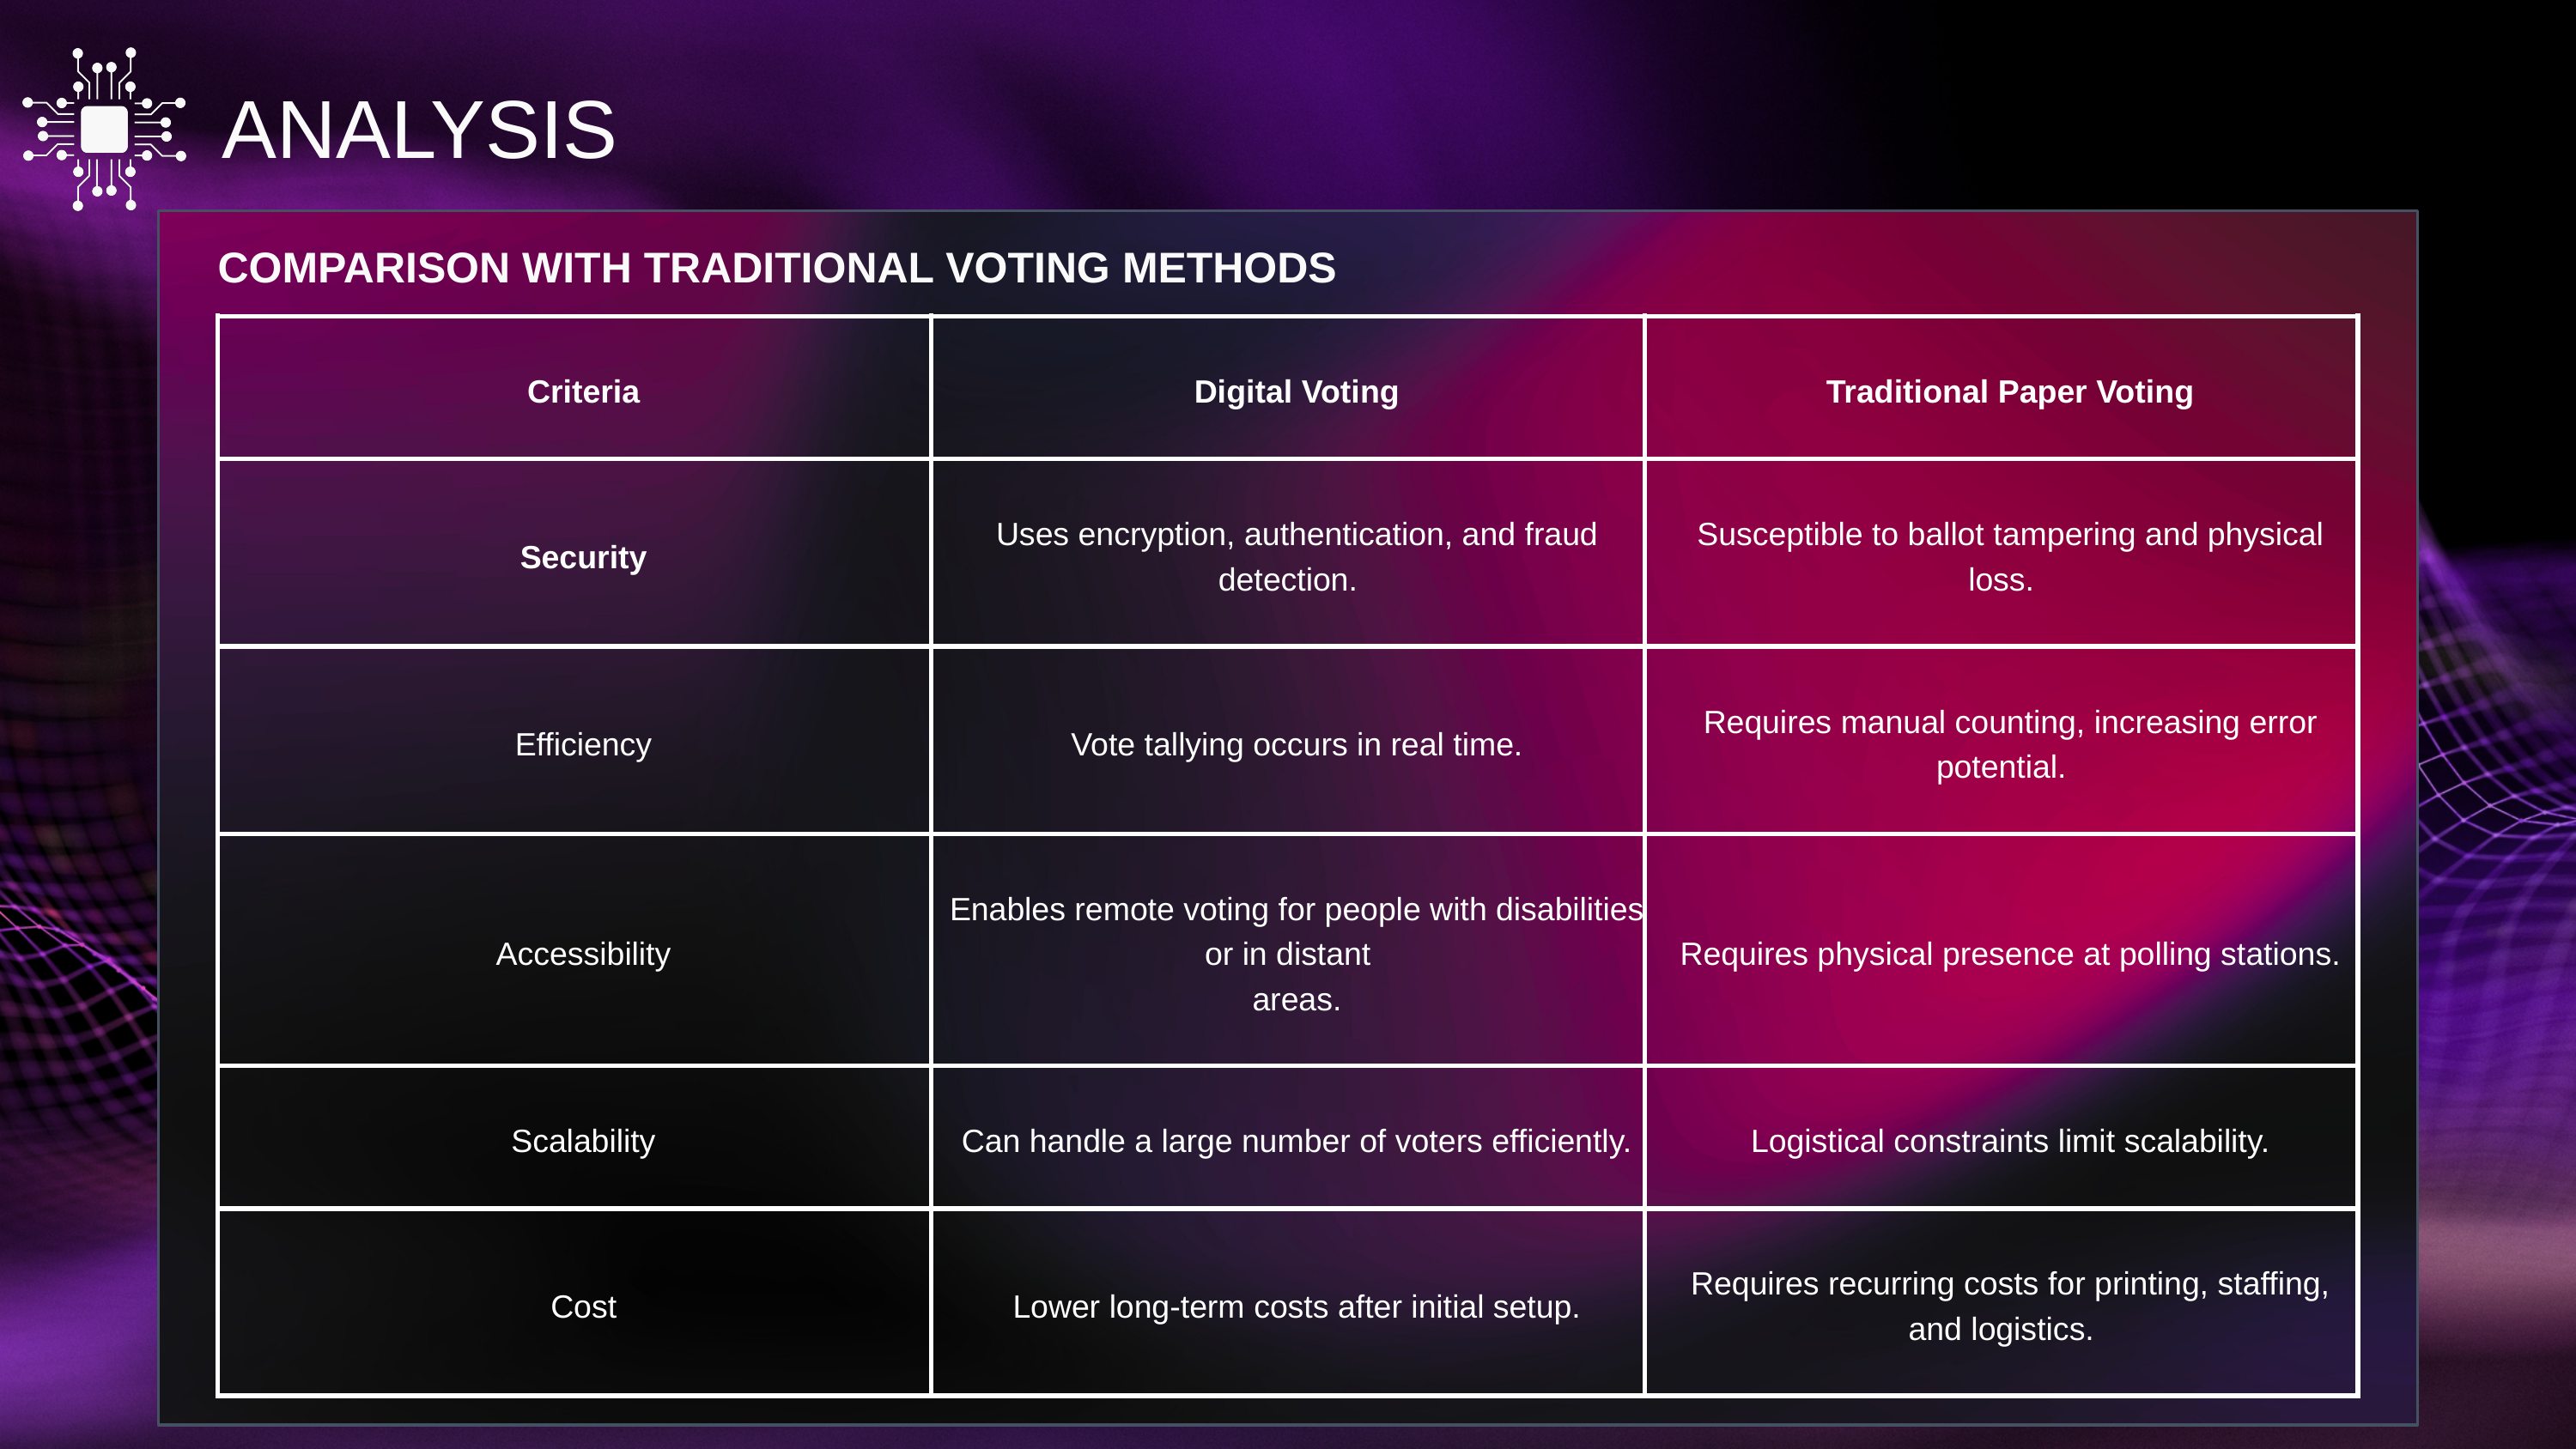

ANALYSIS

COMPARISON WITH TRADITIONAL VOTING METHODS
| Criteria | Digital Voting | Traditional Paper Voting |
| --- | --- | --- |
| Security | Uses encryption, authentication, and fraud detection. | Susceptible to ballot tampering and physical loss. |
| Efficiency | Vote tallying occurs in real time. | Requires manual counting, increasing error potential. |
| Accessibility | Enables remote voting for people with disabilities or in distant areas. | Requires physical presence at polling stations. |
| Scalability | Can handle a large number of voters efficiently. | Logistical constraints limit scalability. |
| Cost | Lower long-term costs after initial setup. | Requires recurring costs for printing, staffing, and logistics. |